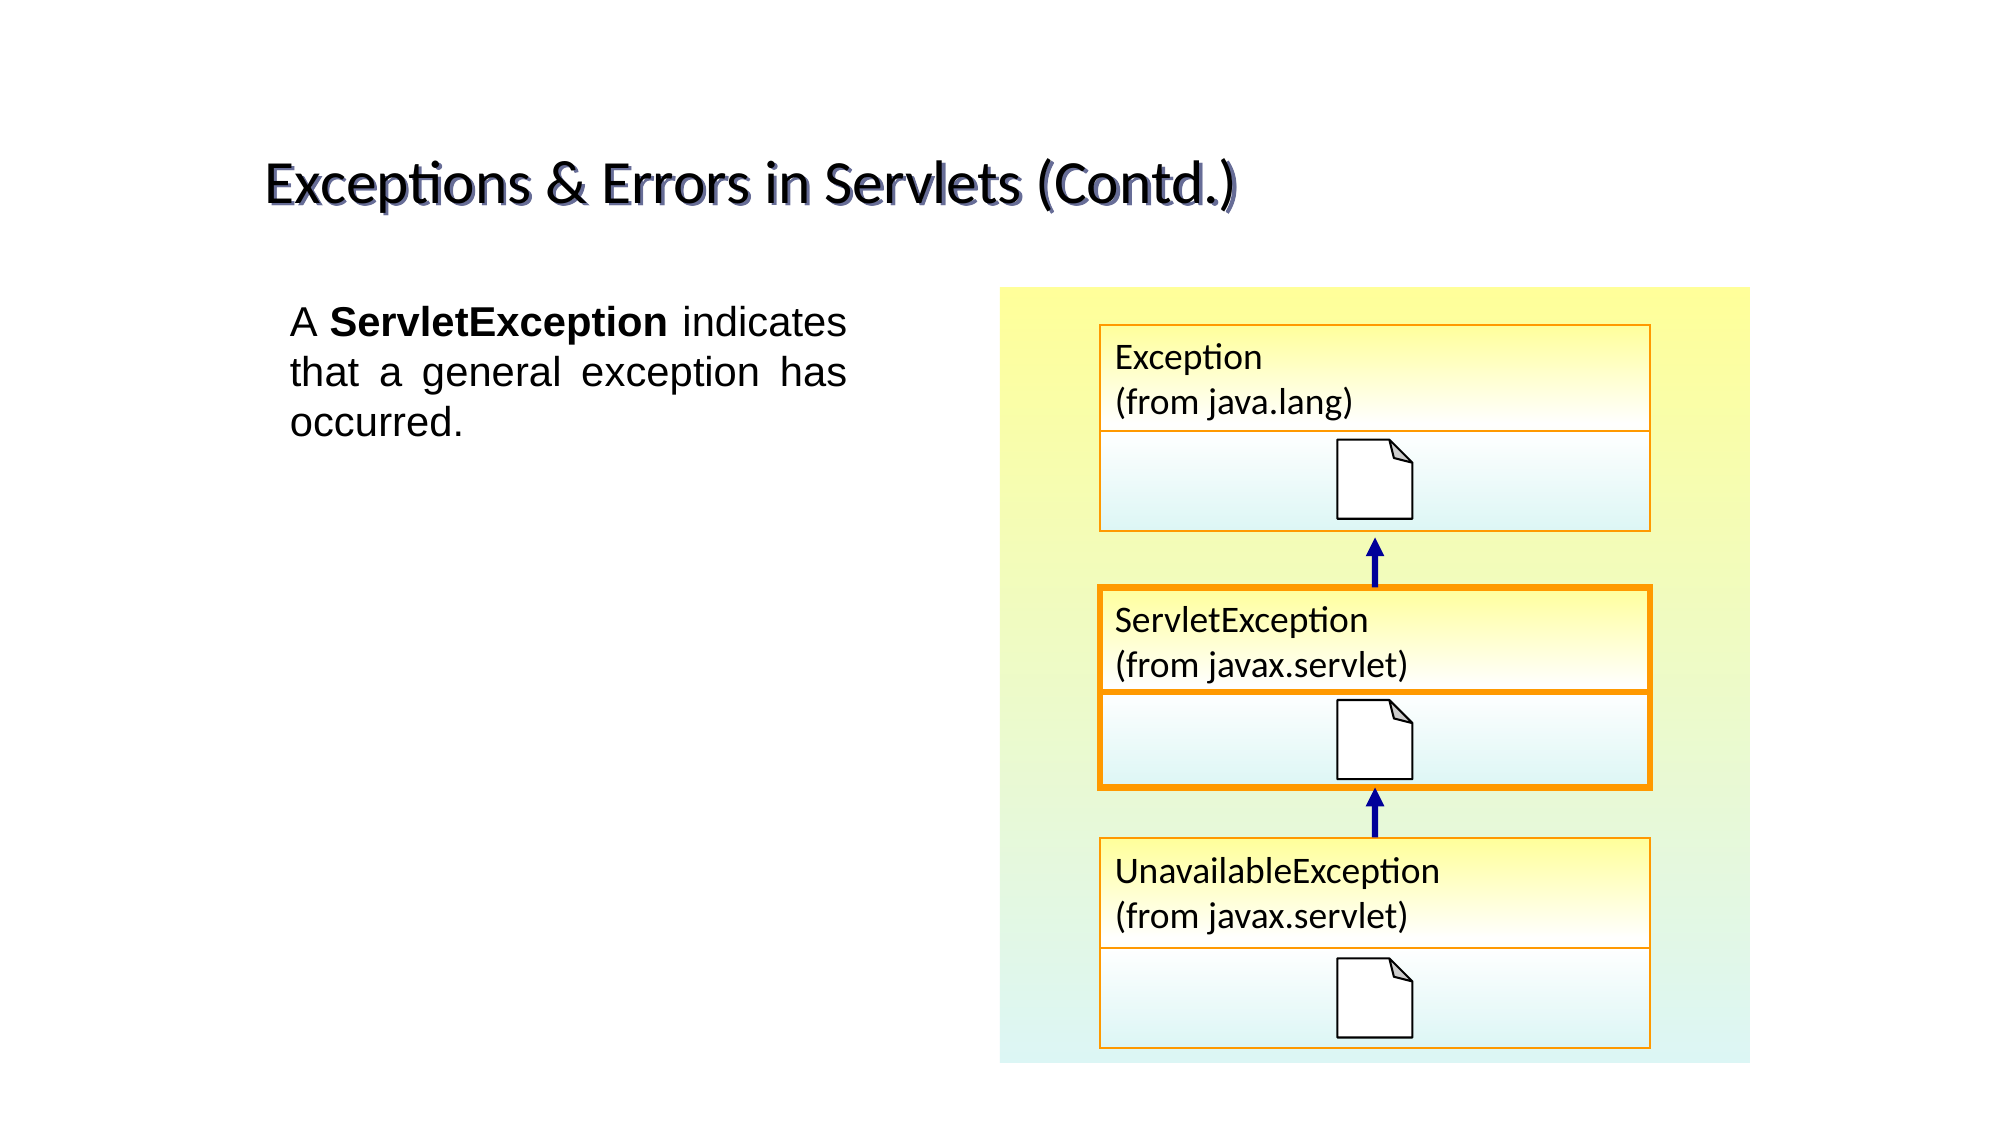

Exceptions & Errors in Servlets (Contd.)
A ServletException indicates that a general exception has occurred.

Exception
(from java.lang)

ServletException
(from javax.servlet)

UnavailableException
(from javax.servlet)

65